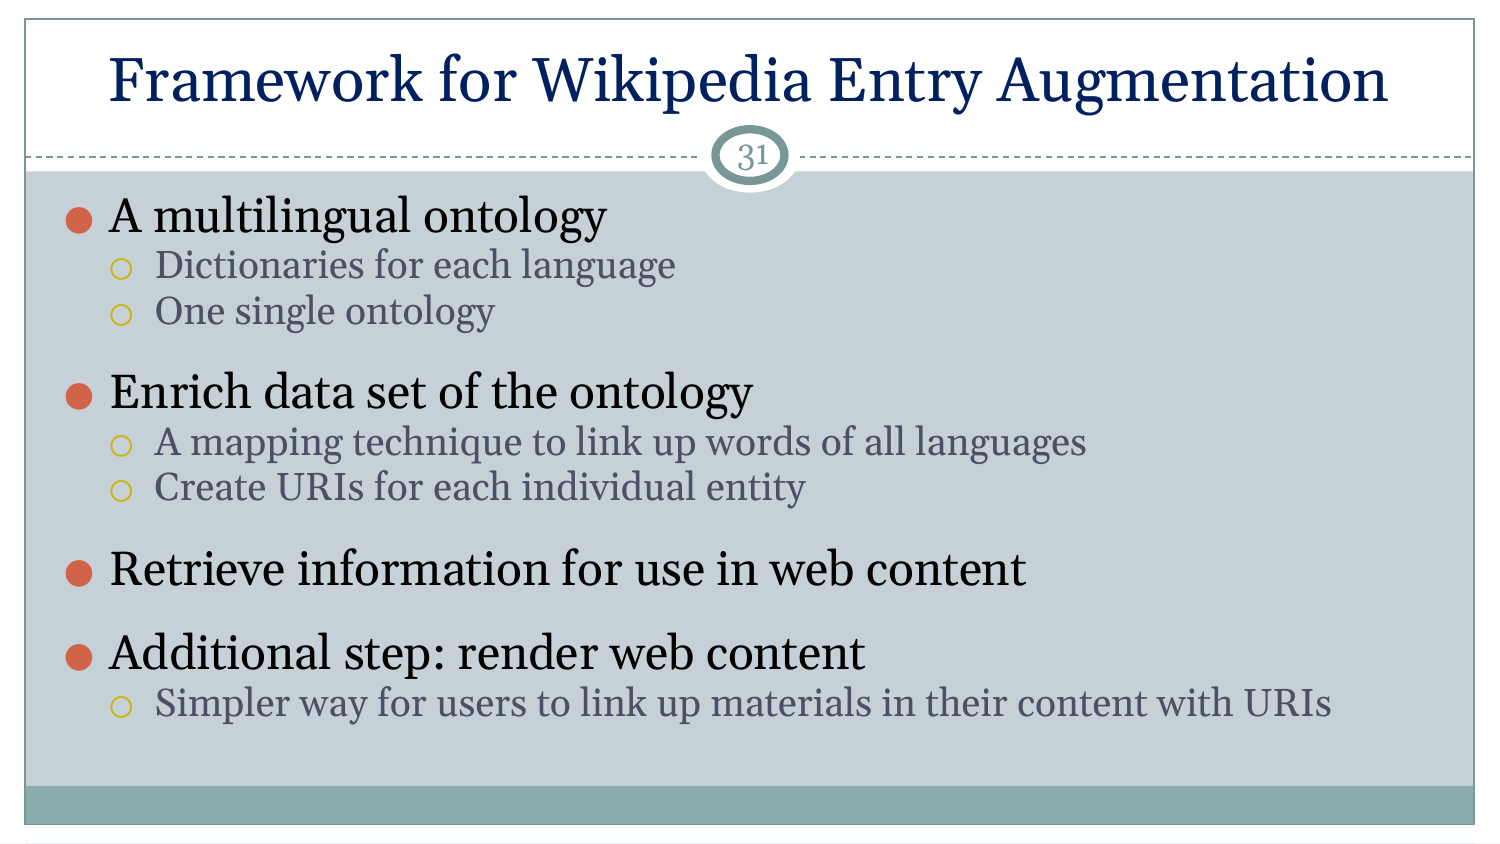

# Framework for Wikipedia Entry Augmentation
31
A multilingual ontology
Dictionaries for each language
One single ontology

Enrich data set of the ontology
A mapping technique to link up words of all languages
Create URIs for each individual entity

Retrieve information for use in web content

Additional step: render web content
Simpler way for users to link up materials in their content with URIs